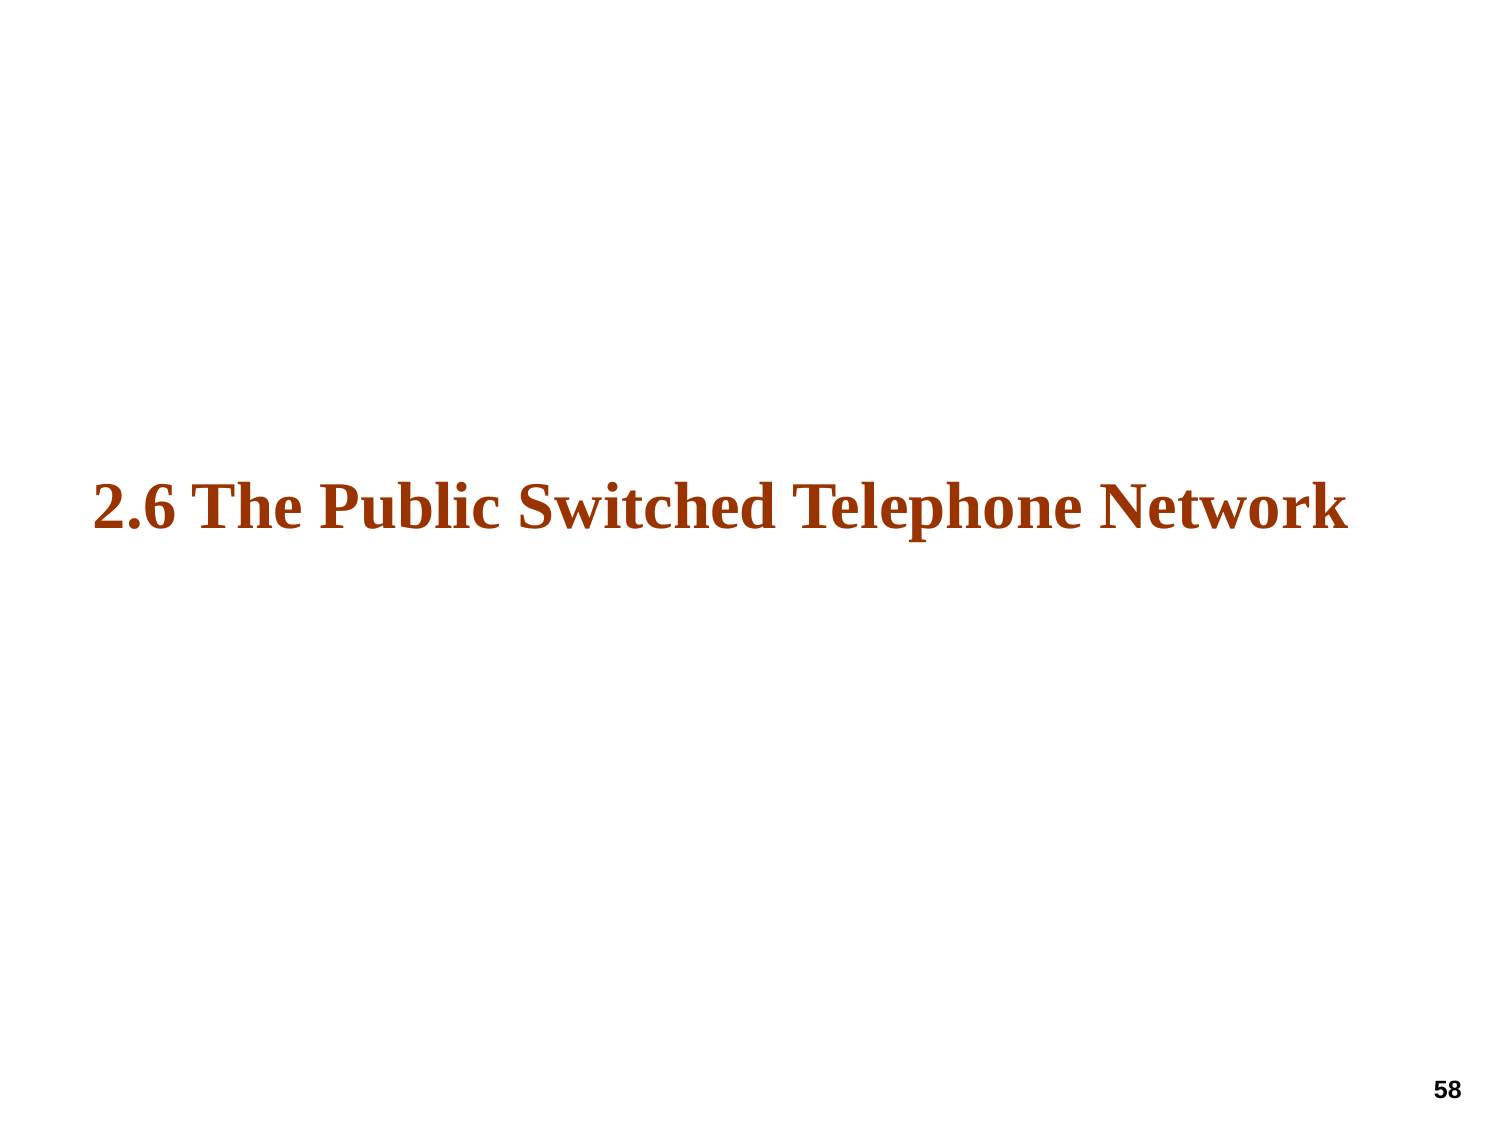

# 2.6 The Public Switched Telephone Network